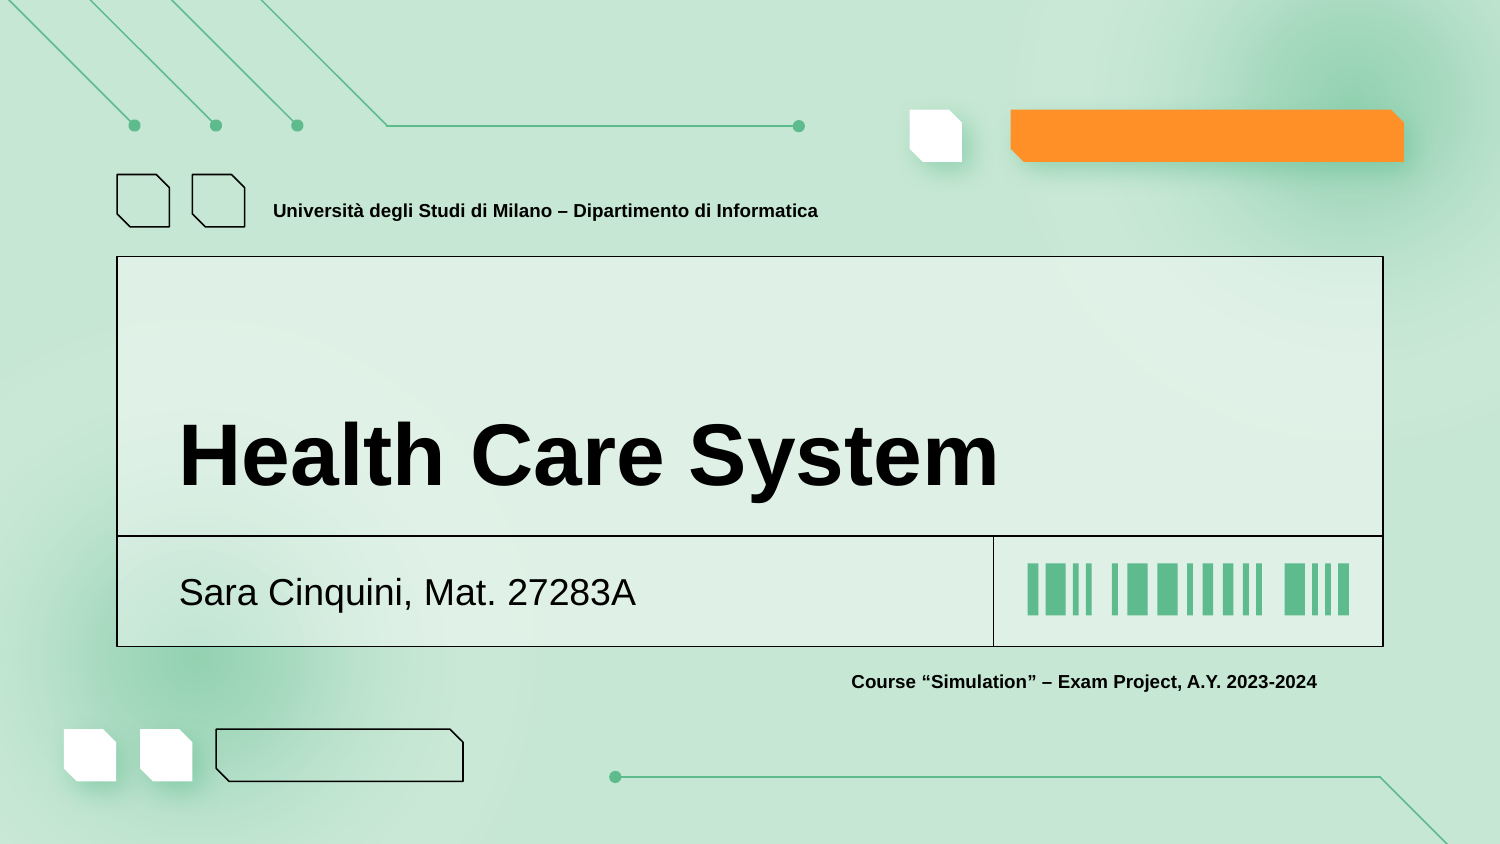

Università degli Studi di Milano – Dipartimento di Informatica

# Health Care System
Sara Cinquini, Mat. 27283A

Course “Simulation” – Exam Project, A.Y. 2023-2024